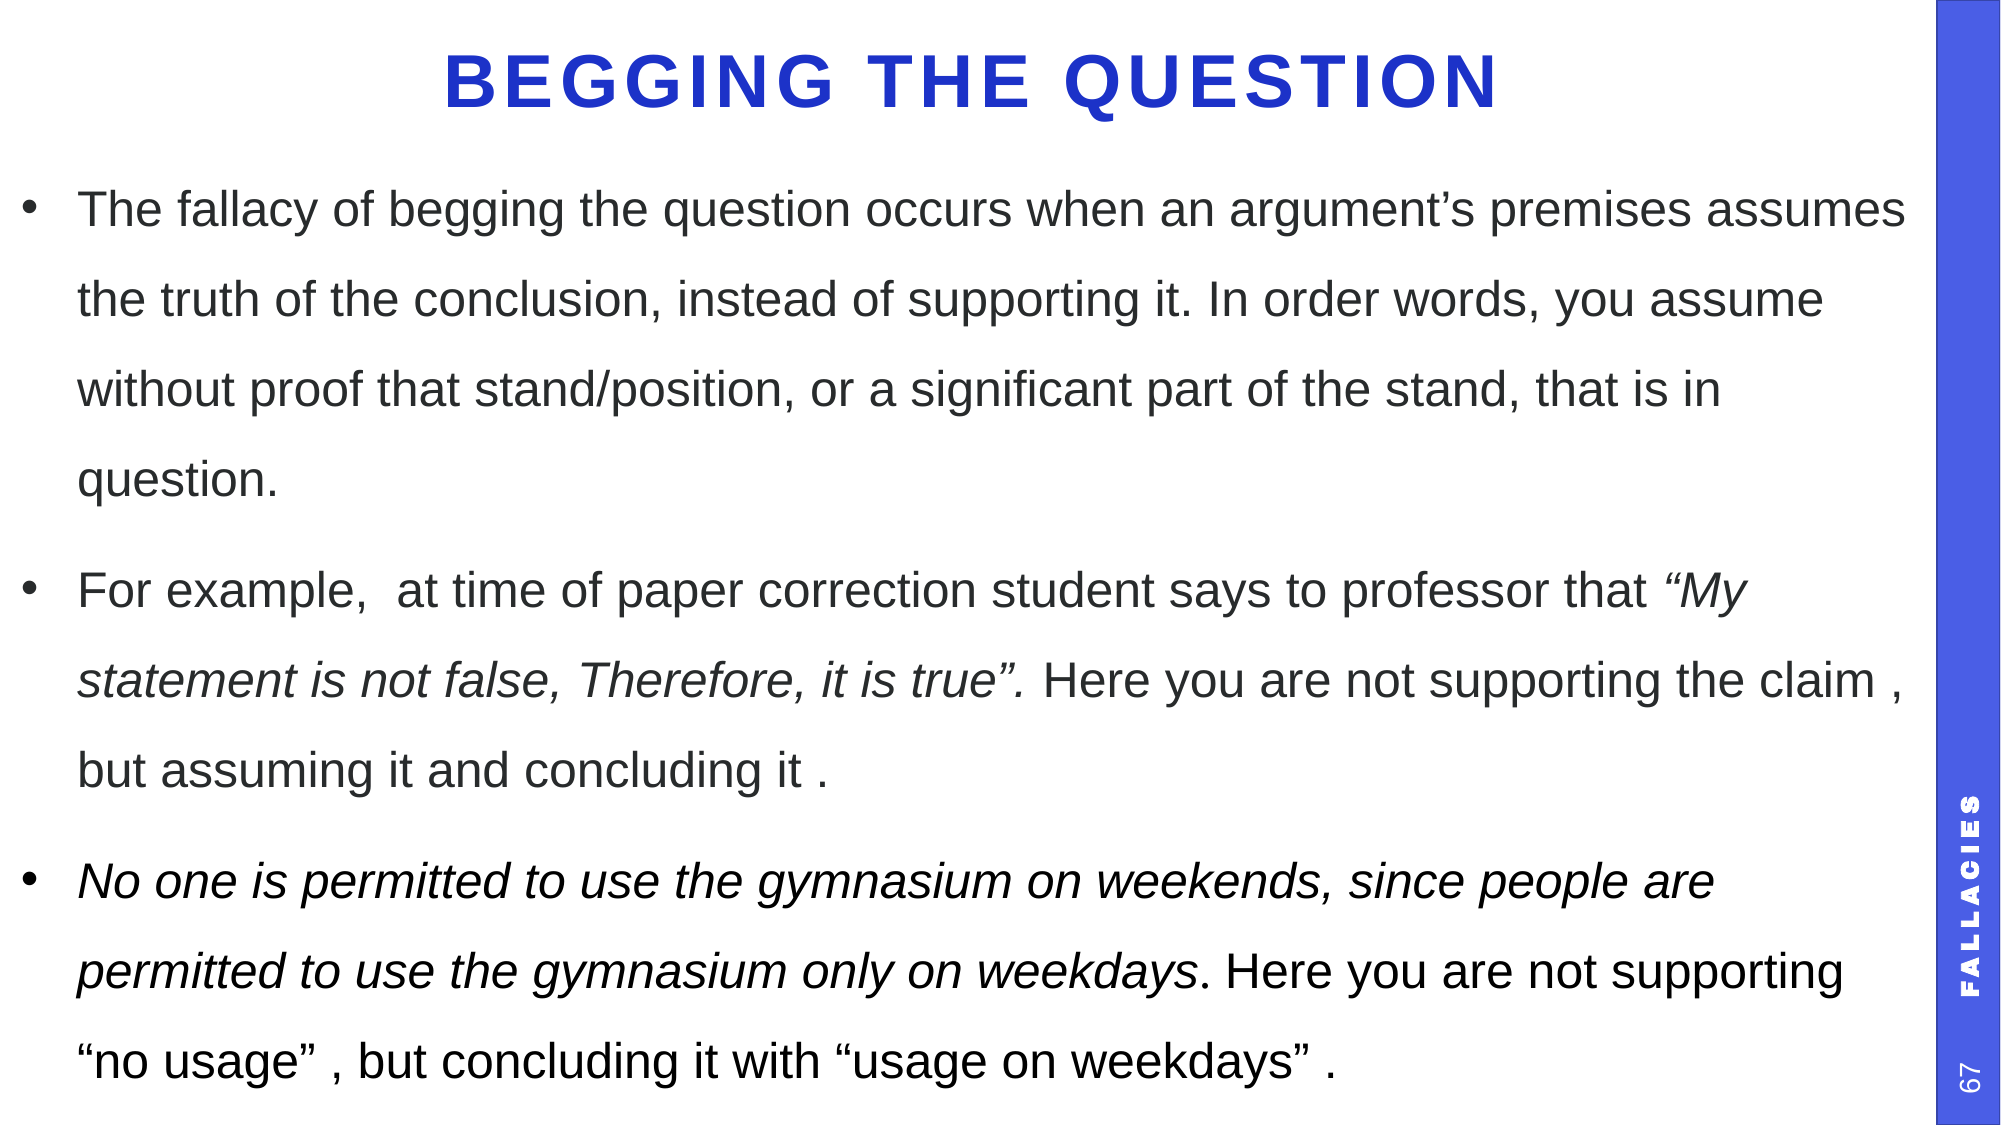

# Begging the Question
The fallacy of begging the question occurs when an argument’s premises assumes the truth of the conclusion, instead of supporting it. In order words, you assume without proof that stand/position, or a significant part of the stand, that is in question.
For example,  at time of paper correction student says to professor that “My statement is not false, Therefore, it is true”. Here you are not supporting the claim , but assuming it and concluding it .
No one is permitted to use the gymnasium on weekends, since people are permitted to use the gymnasium only on weekdays. Here you are not supporting “no usage” , but concluding it with “usage on weekdays” .
Fallacies
67